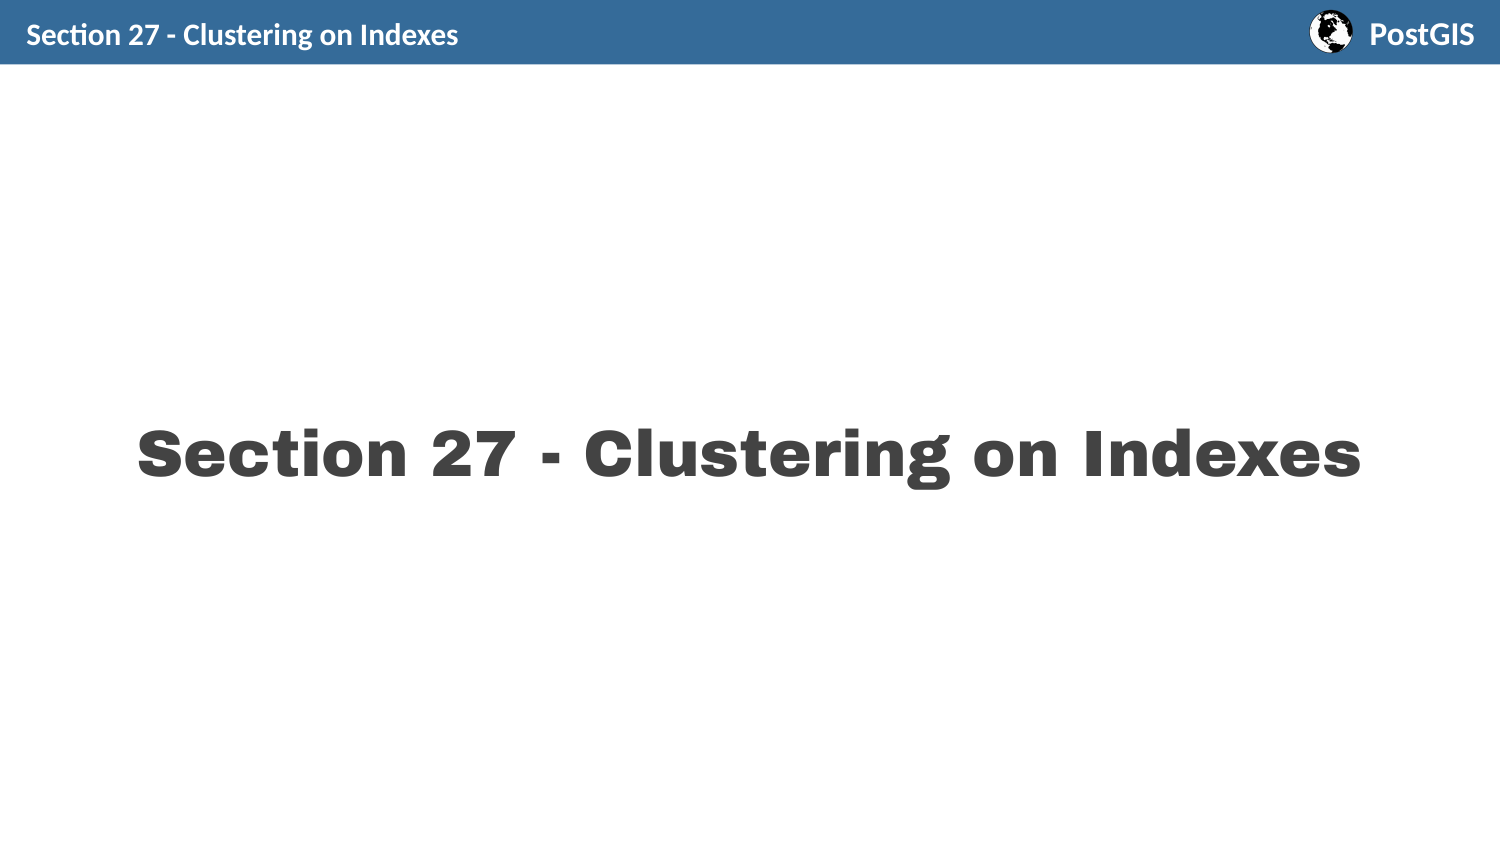

Section 27 - Clustering on Indexes
# Section 27 - Clustering on Indexes